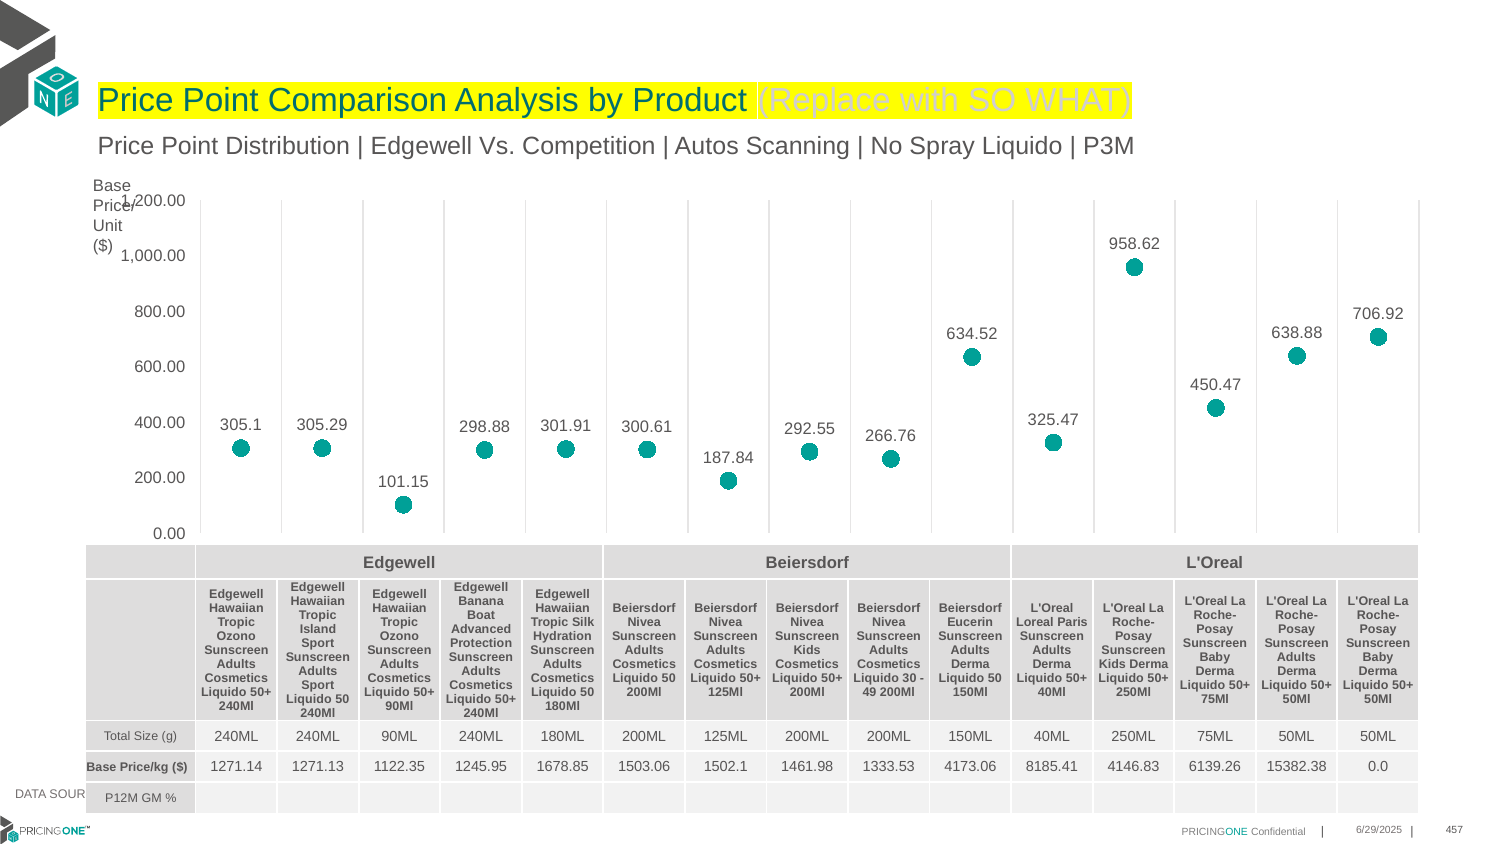

# Price Point Comparison Analysis by Product (Replace with SO WHAT)
Price Point Distribution | Edgewell Vs. Competition | Autos Scanning | No Spray Liquido | P3M
Base Price/Unit ($)

### Chart

| Category | Base Price/Unit |
|---|---|
| Edgewell Hawaiian Tropic Ozono Sunscreen Adults Cosmetics Liquido 50+ 240Ml | 305.1 |
| Edgewell Hawaiian Tropic Island Sport Sunscreen Adults Sport Liquido 50 240Ml | 305.29 |
| Edgewell Hawaiian Tropic Ozono Sunscreen Adults Cosmetics Liquido 50+ 90Ml | 101.15 |
| Edgewell Banana Boat Advanced Protection Sunscreen Adults Cosmetics Liquido 50+ 240Ml | 298.88 |
| Edgewell Hawaiian Tropic Silk Hydration Sunscreen Adults Cosmetics Liquido 50 180Ml | 301.91 |
| Beiersdorf Nivea Sunscreen Adults Cosmetics Liquido 50 200Ml | 300.61 |
| Beiersdorf Nivea Sunscreen Adults Cosmetics Liquido 50+ 125Ml | 187.84 |
| Beiersdorf Nivea Sunscreen Kids Cosmetics Liquido 50+ 200Ml | 292.55 |
| Beiersdorf Nivea Sunscreen Adults Cosmetics Liquido 30 - 49 200Ml | 266.76 |
| Beiersdorf Eucerin Sunscreen Adults Derma Liquido 50 150Ml | 634.52 |
| L'Oreal Loreal Paris Sunscreen Adults Derma Liquido 50+ 40Ml | 325.47 |
| L'Oreal La Roche-Posay Sunscreen Kids Derma Liquido 50+ 250Ml | 958.62 |
| L'Oreal La Roche-Posay Sunscreen Baby Derma Liquido 50+ 75Ml | 450.47 |
| L'Oreal La Roche-Posay Sunscreen Adults Derma Liquido 50+ 50Ml | 638.88 |
| L'Oreal La Roche-Posay Sunscreen Baby Derma Liquido 50+ 50Ml | 706.92 |
|  | Edgewell | Edgewell | Edgewell | Edgewell | Edgewell | Beiersdorf | Beiersdorf | Beiersdorf | Beiersdorf | Beiersdorf | L'Oreal | L'Oreal | L'Oreal | L'Oreal | L'Oreal |
| --- | --- | --- | --- | --- | --- | --- | --- | --- | --- | --- | --- | --- | --- | --- | --- |
|  | Edgewell Hawaiian Tropic Ozono Sunscreen Adults Cosmetics Liquido 50+ 240Ml | Edgewell Hawaiian Tropic Island Sport Sunscreen Adults Sport Liquido 50 240Ml | Edgewell Hawaiian Tropic Ozono Sunscreen Adults Cosmetics Liquido 50+ 90Ml | Edgewell Banana Boat Advanced Protection Sunscreen Adults Cosmetics Liquido 50+ 240Ml | Edgewell Hawaiian Tropic Silk Hydration Sunscreen Adults Cosmetics Liquido 50 180Ml | Beiersdorf Nivea Sunscreen Adults Cosmetics Liquido 50 200Ml | Beiersdorf Nivea Sunscreen Adults Cosmetics Liquido 50+ 125Ml | Beiersdorf Nivea Sunscreen Kids Cosmetics Liquido 50+ 200Ml | Beiersdorf Nivea Sunscreen Adults Cosmetics Liquido 30 - 49 200Ml | Beiersdorf Eucerin Sunscreen Adults Derma Liquido 50 150Ml | L'Oreal Loreal Paris Sunscreen Adults Derma Liquido 50+ 40Ml | L'Oreal La Roche-Posay Sunscreen Kids Derma Liquido 50+ 250Ml | L'Oreal La Roche-Posay Sunscreen Baby Derma Liquido 50+ 75Ml | L'Oreal La Roche-Posay Sunscreen Adults Derma Liquido 50+ 50Ml | L'Oreal La Roche-Posay Sunscreen Baby Derma Liquido 50+ 50Ml |
| Total Size (g) | 240ML | 240ML | 90ML | 240ML | 180ML | 200ML | 125ML | 200ML | 200ML | 150ML | 40ML | 250ML | 75ML | 50ML | 50ML |
| Base Price/kg ($) | 1271.14 | 1271.13 | 1122.35 | 1245.95 | 1678.85 | 1503.06 | 1502.1 | 1461.98 | 1333.53 | 4173.06 | 8185.41 | 4146.83 | 6139.26 | 15382.38 | 0.0 |
| P12M GM % |  |  |  |  |  |  |  |  |  |  |  |  |  |  |  |
DATA SOURCE: Trade Panel/Retailer Data | April  2025

6/29/2025
457